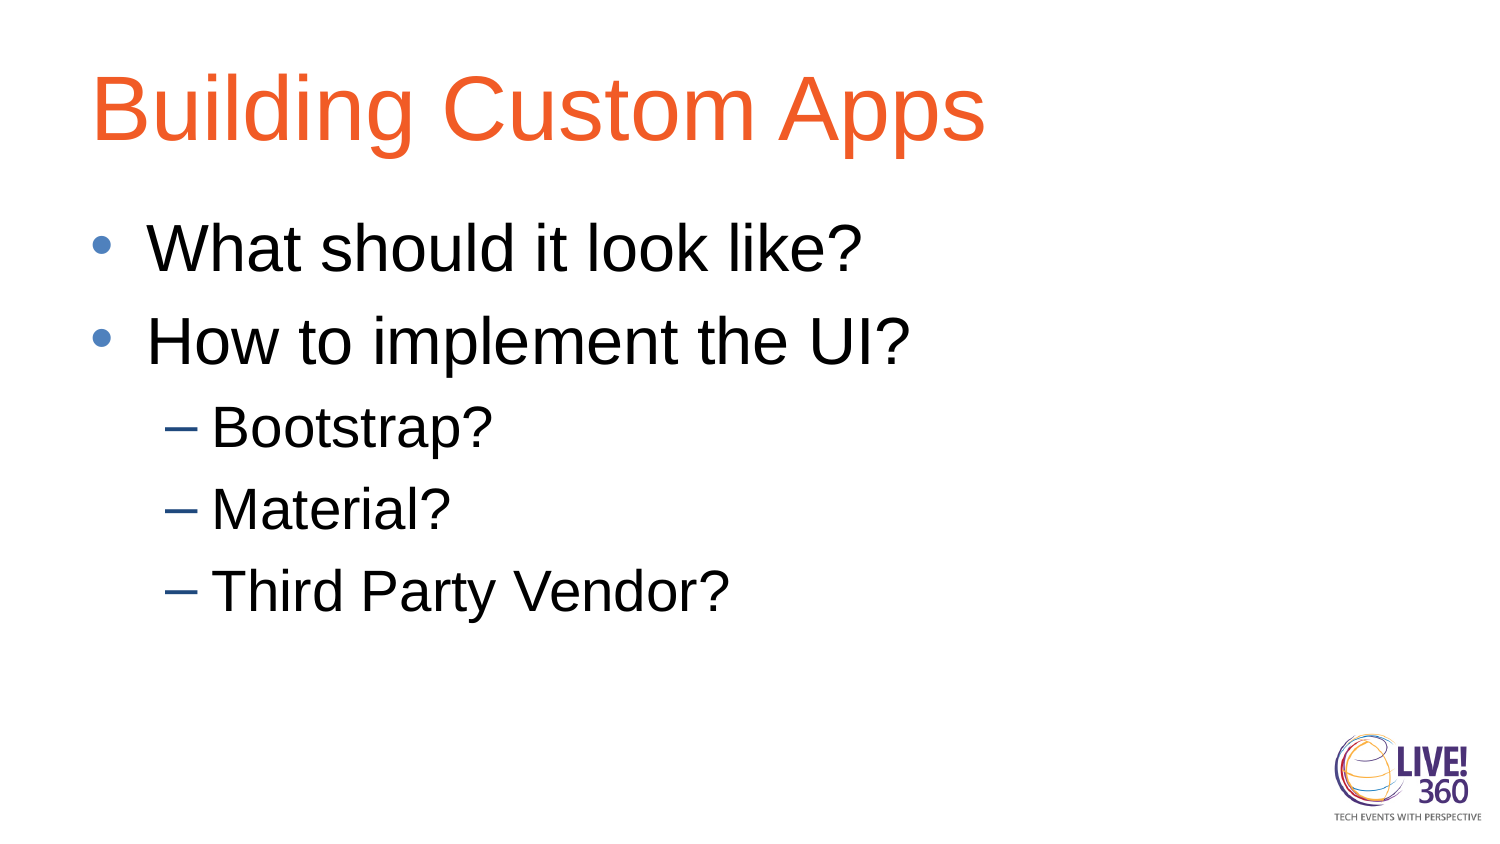

# Building Custom Apps
What should it look like?
How to implement the UI?
Bootstrap?
Material?
Third Party Vendor?